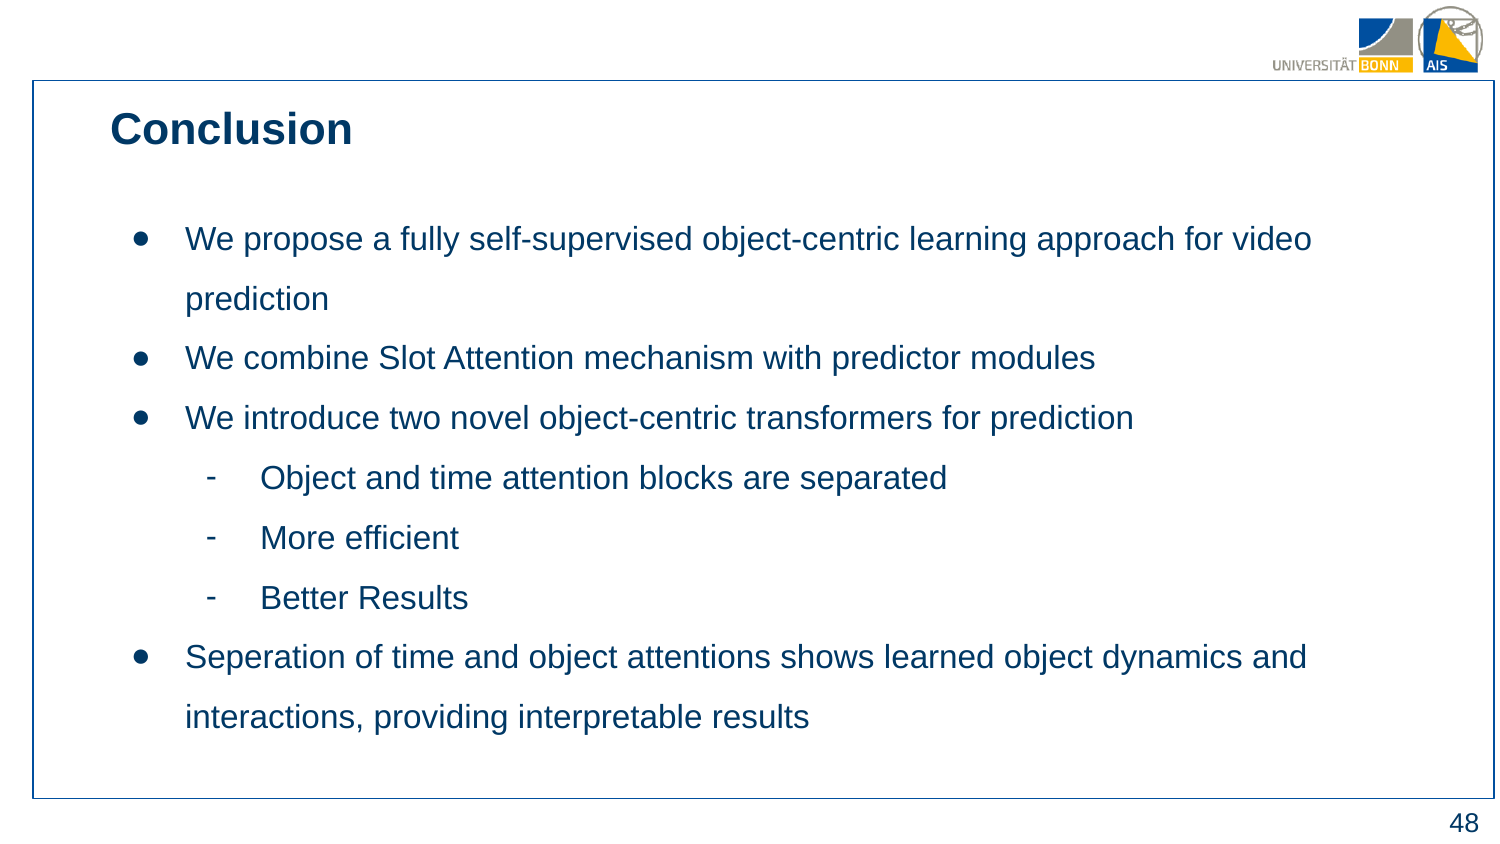

Conclusion
We propose a fully self-supervised object-centric learning approach for video prediction
We combine Slot Attention mechanism with predictor modules
We introduce two novel object-centric transformers for prediction
Object and time attention blocks are separated
More efficient
Better Results
Seperation of time and object attentions shows learned object dynamics and interactions, providing interpretable results
48